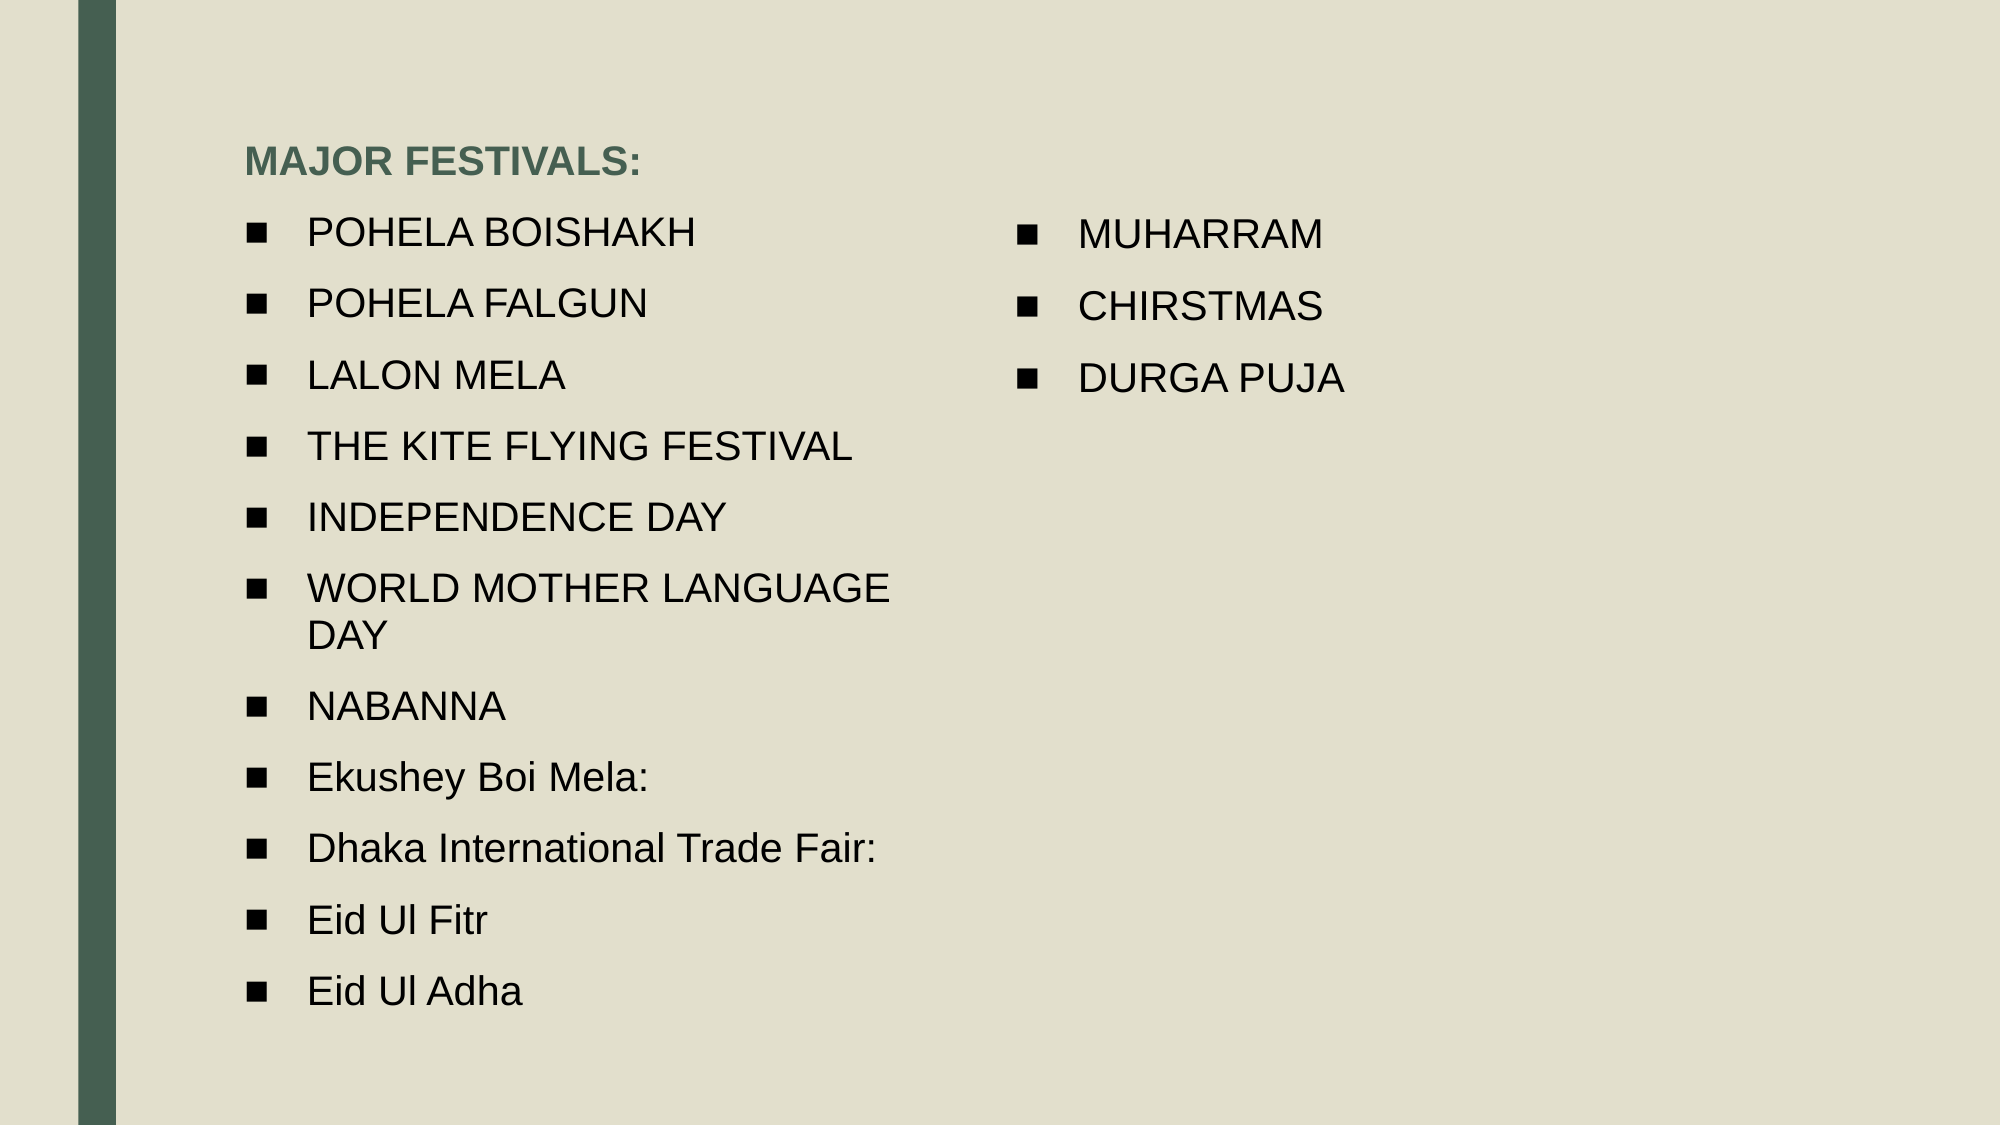

MAJOR FESTIVALS:
POHELA BOISHAKH
POHELA FALGUN
LALON MELA
THE KITE FLYING FESTIVAL
INDEPENDENCE DAY
WORLD MOTHER LANGUAGE DAY
NABANNA
Ekushey Boi Mela:
Dhaka International Trade Fair:
Eid Ul Fitr
Eid Ul Adha

MUHARRAM
CHIRSTMAS
DURGA PUJA